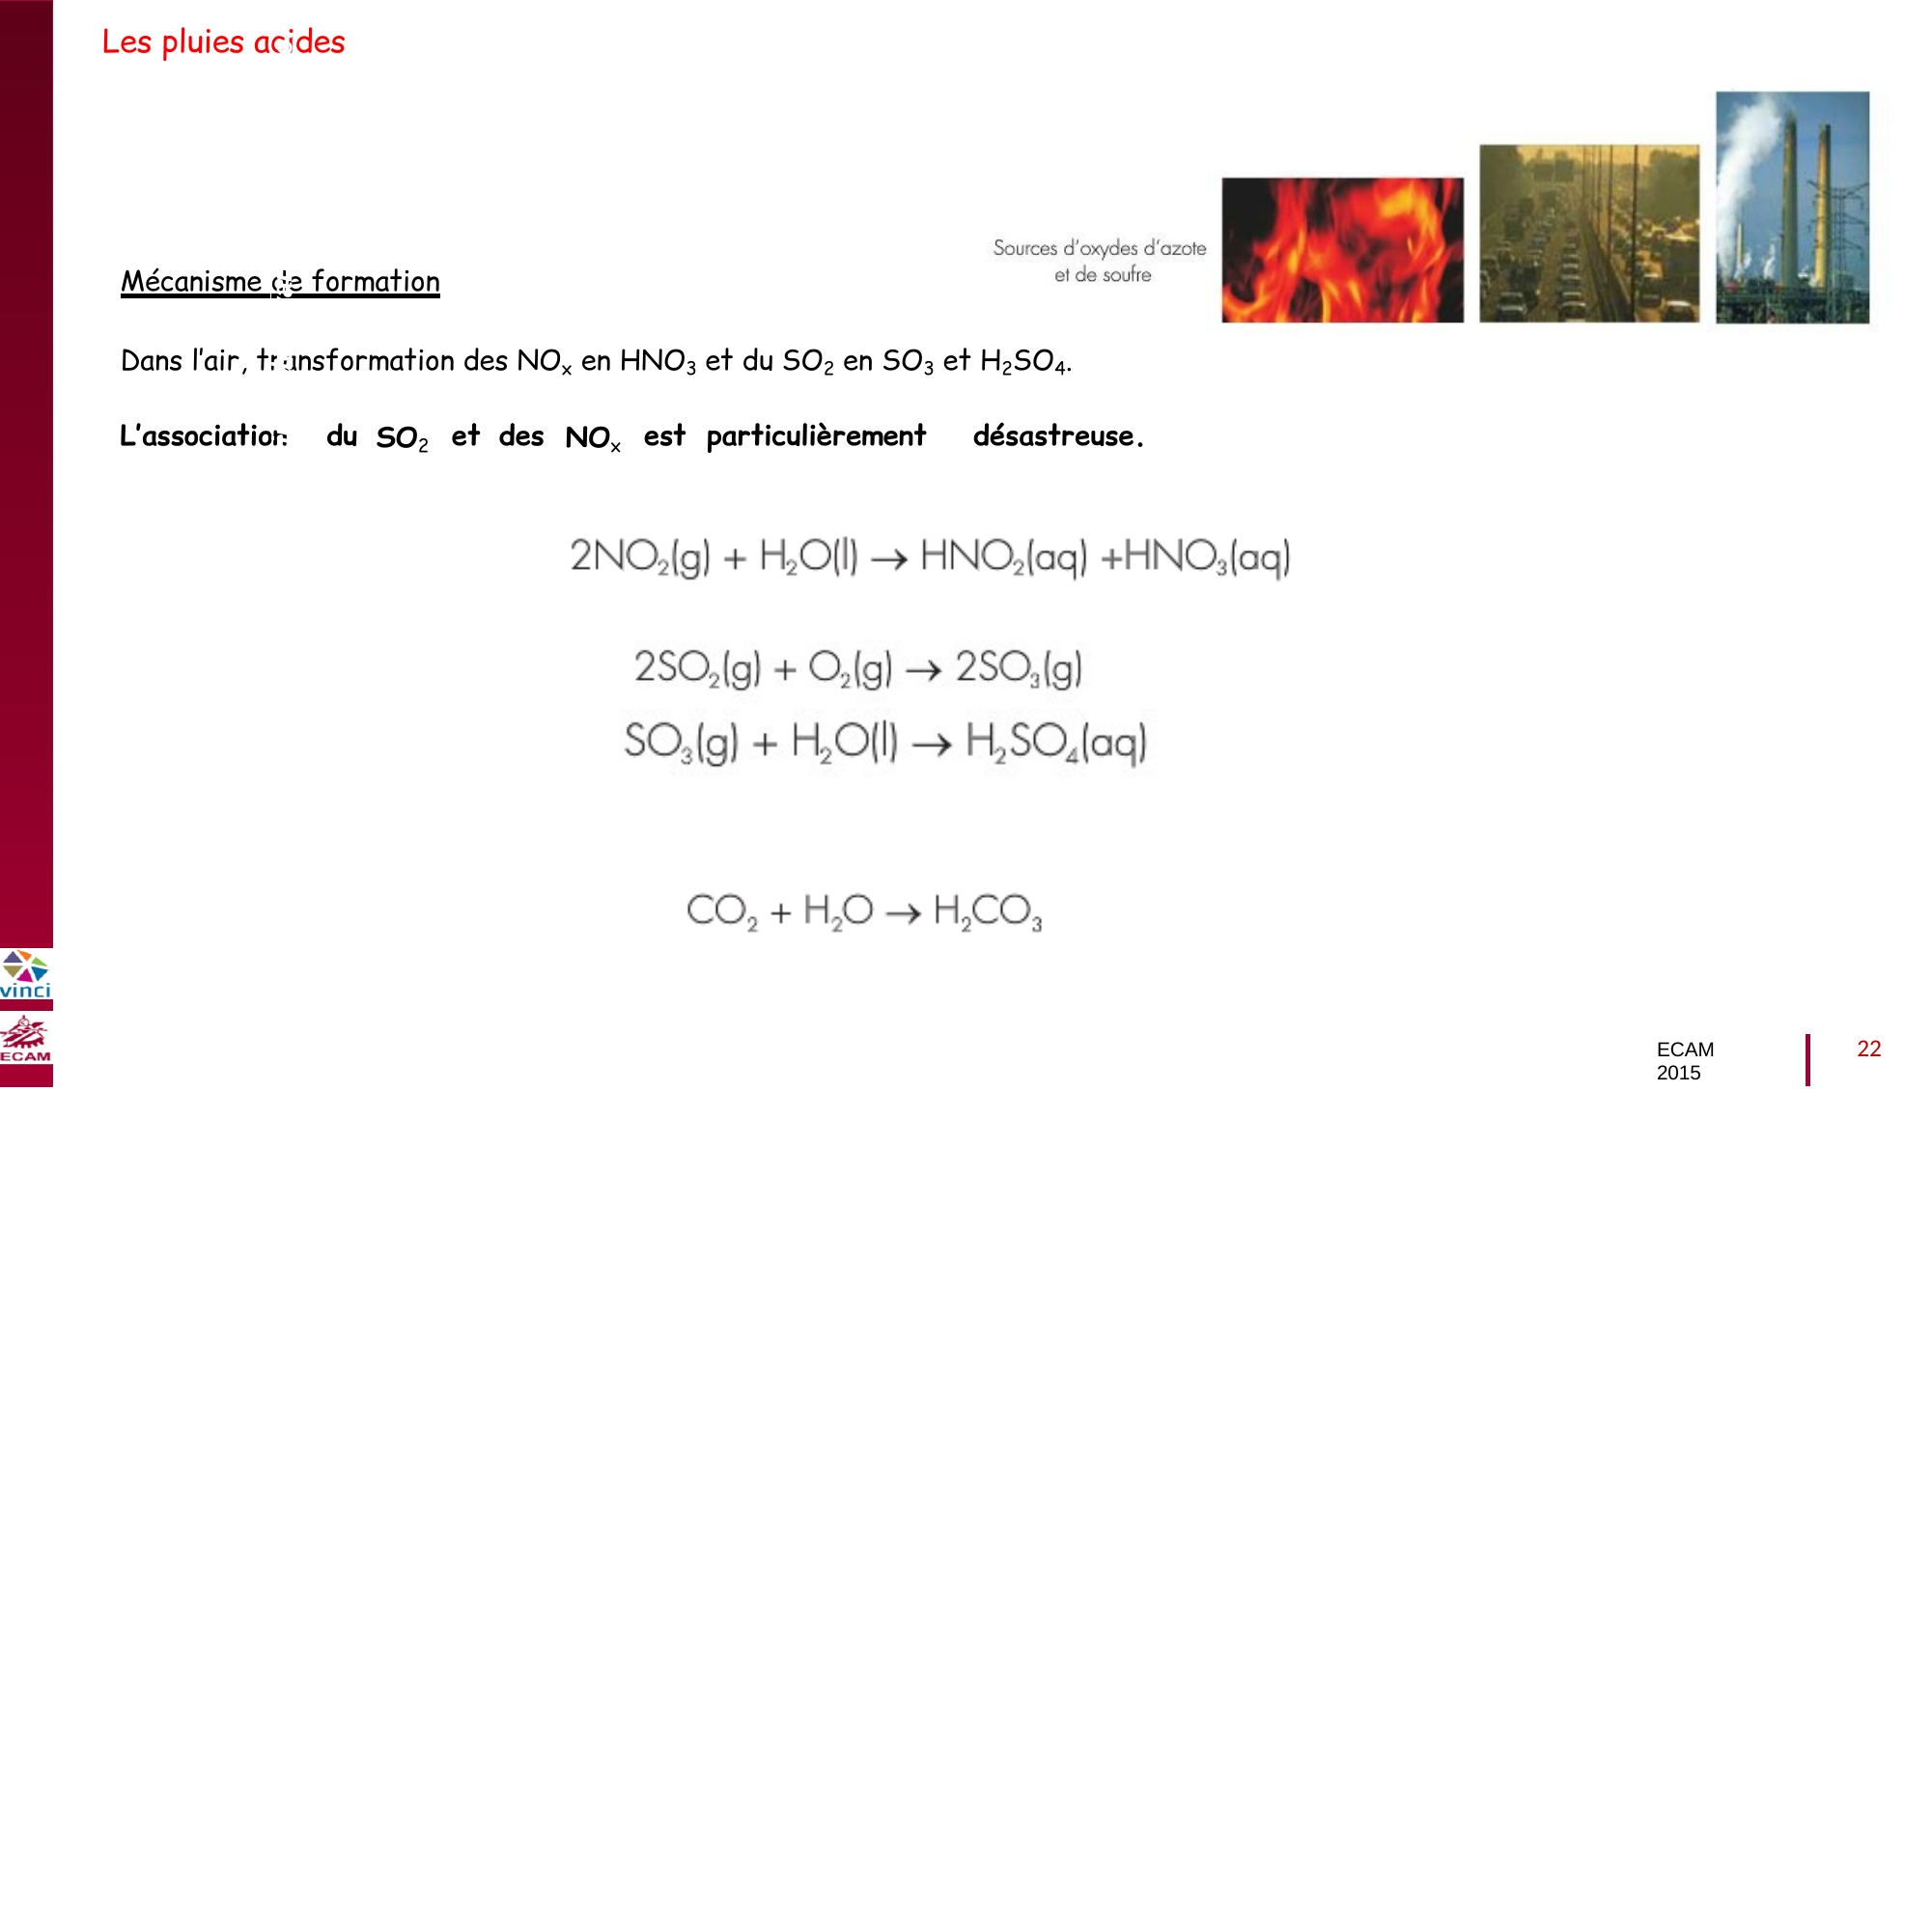

Les pluies acides

Mécanisme de formation

B2040-Chimie du vivant et environnement
Dans l’air, transformation des NOx en HNO3 et du SO2 en SO3 et H2SO4.
L’association
du
SO2
et
des
NOx
est
particulièrement
désastreuse.

22
ECAM 2015